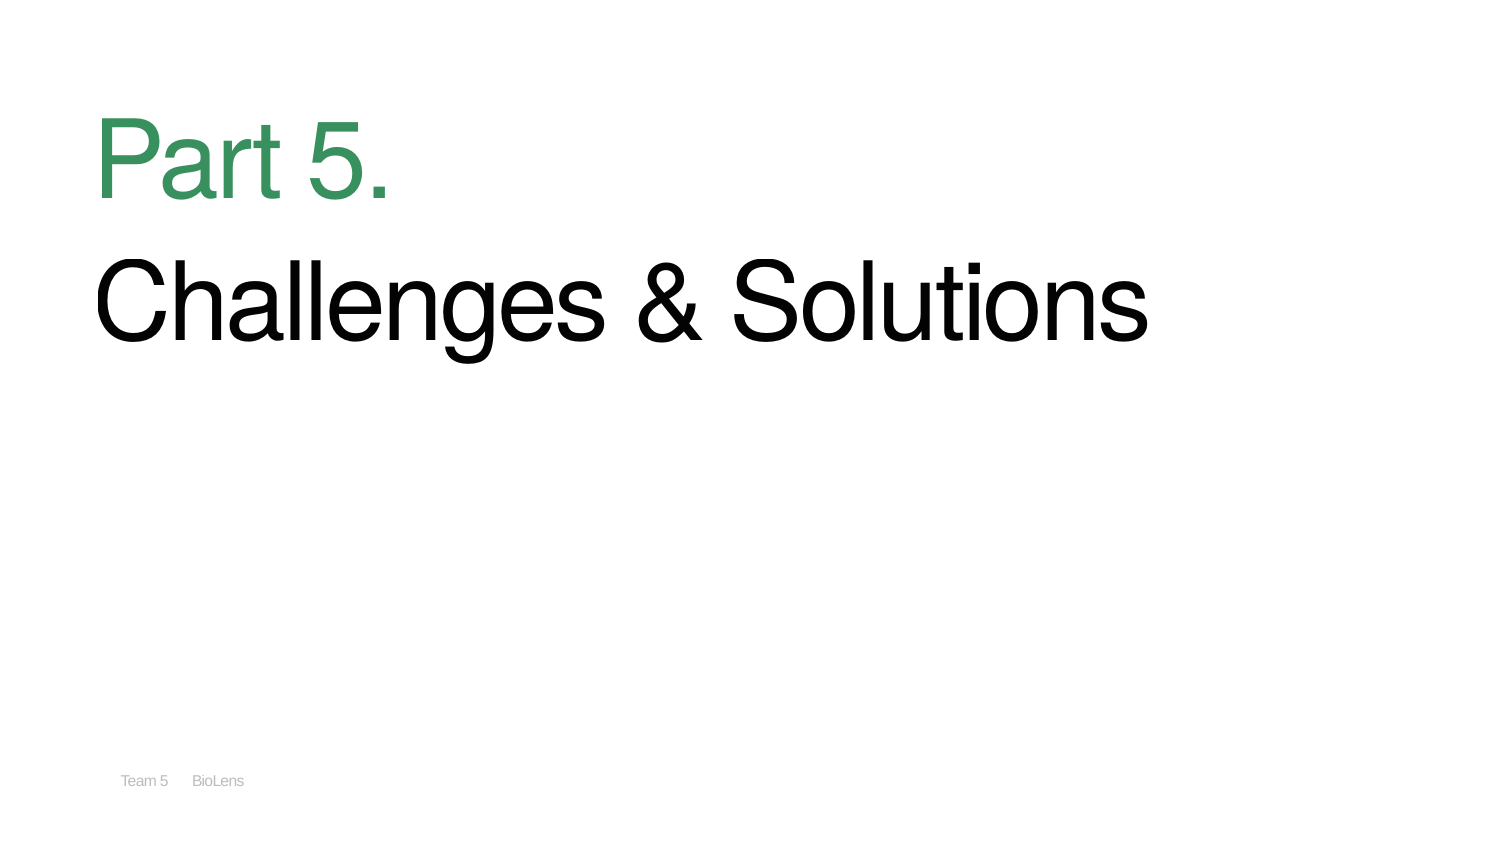

Part 5.
Challenges & Solutions

Team 5
BioLens